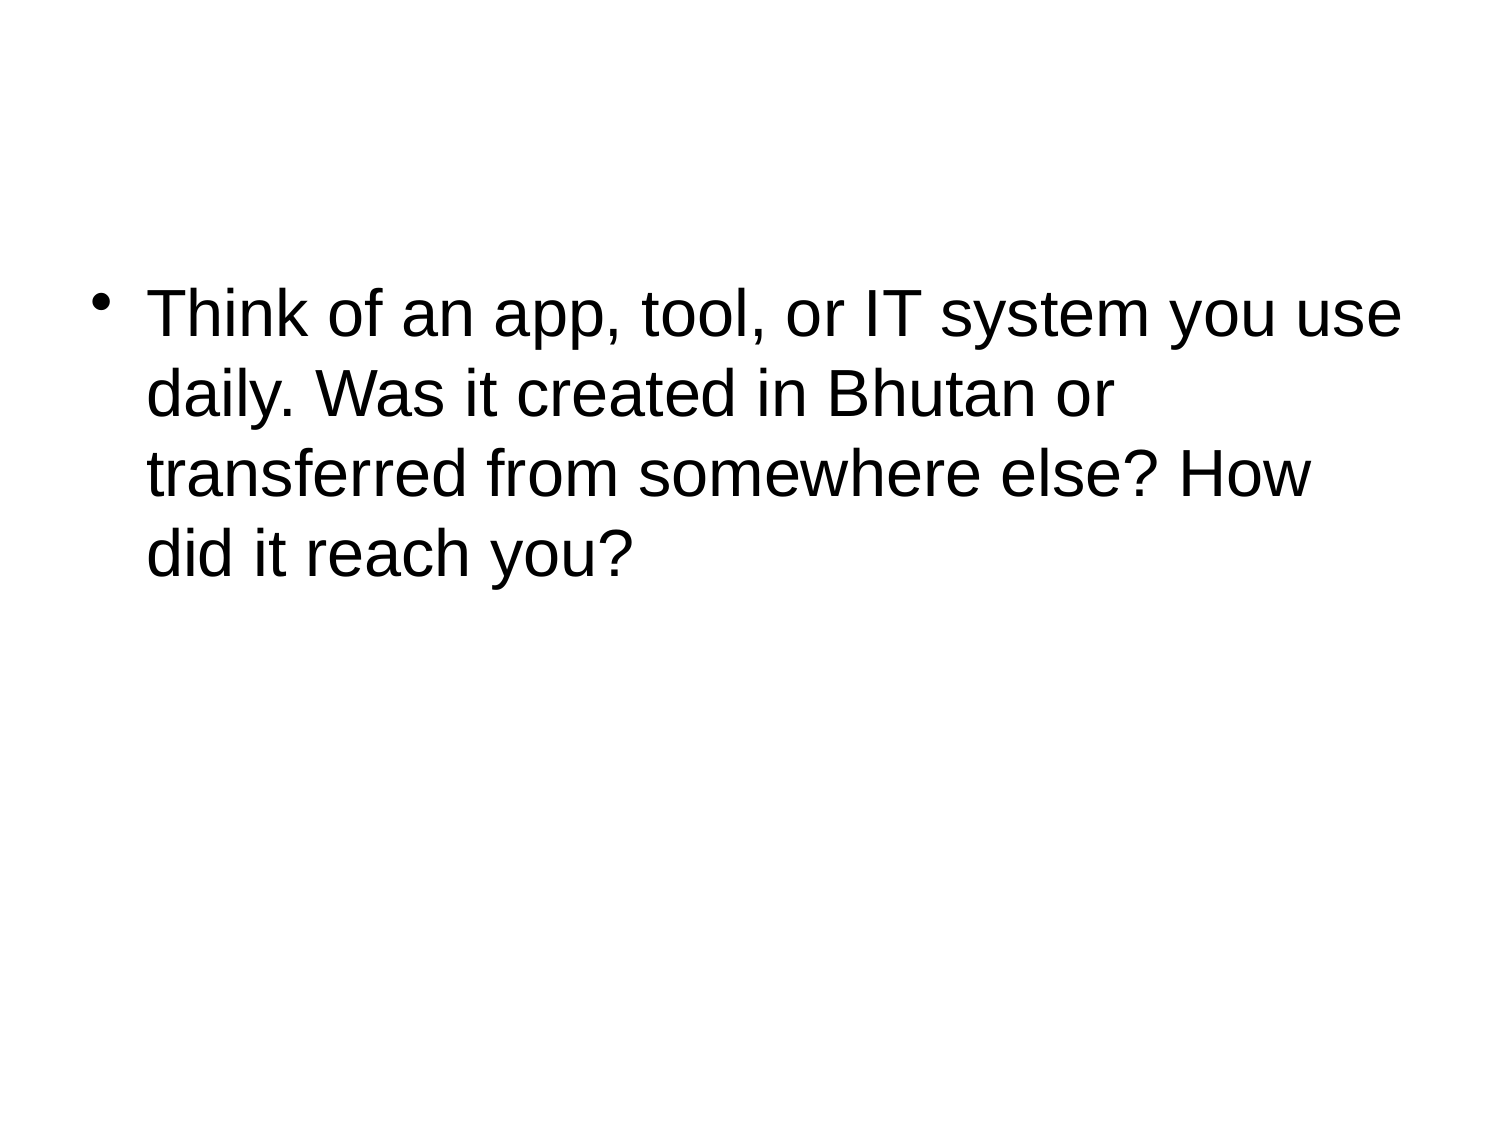

#
Think of an app, tool, or IT system you use daily. Was it created in Bhutan or transferred from somewhere else? How did it reach you?